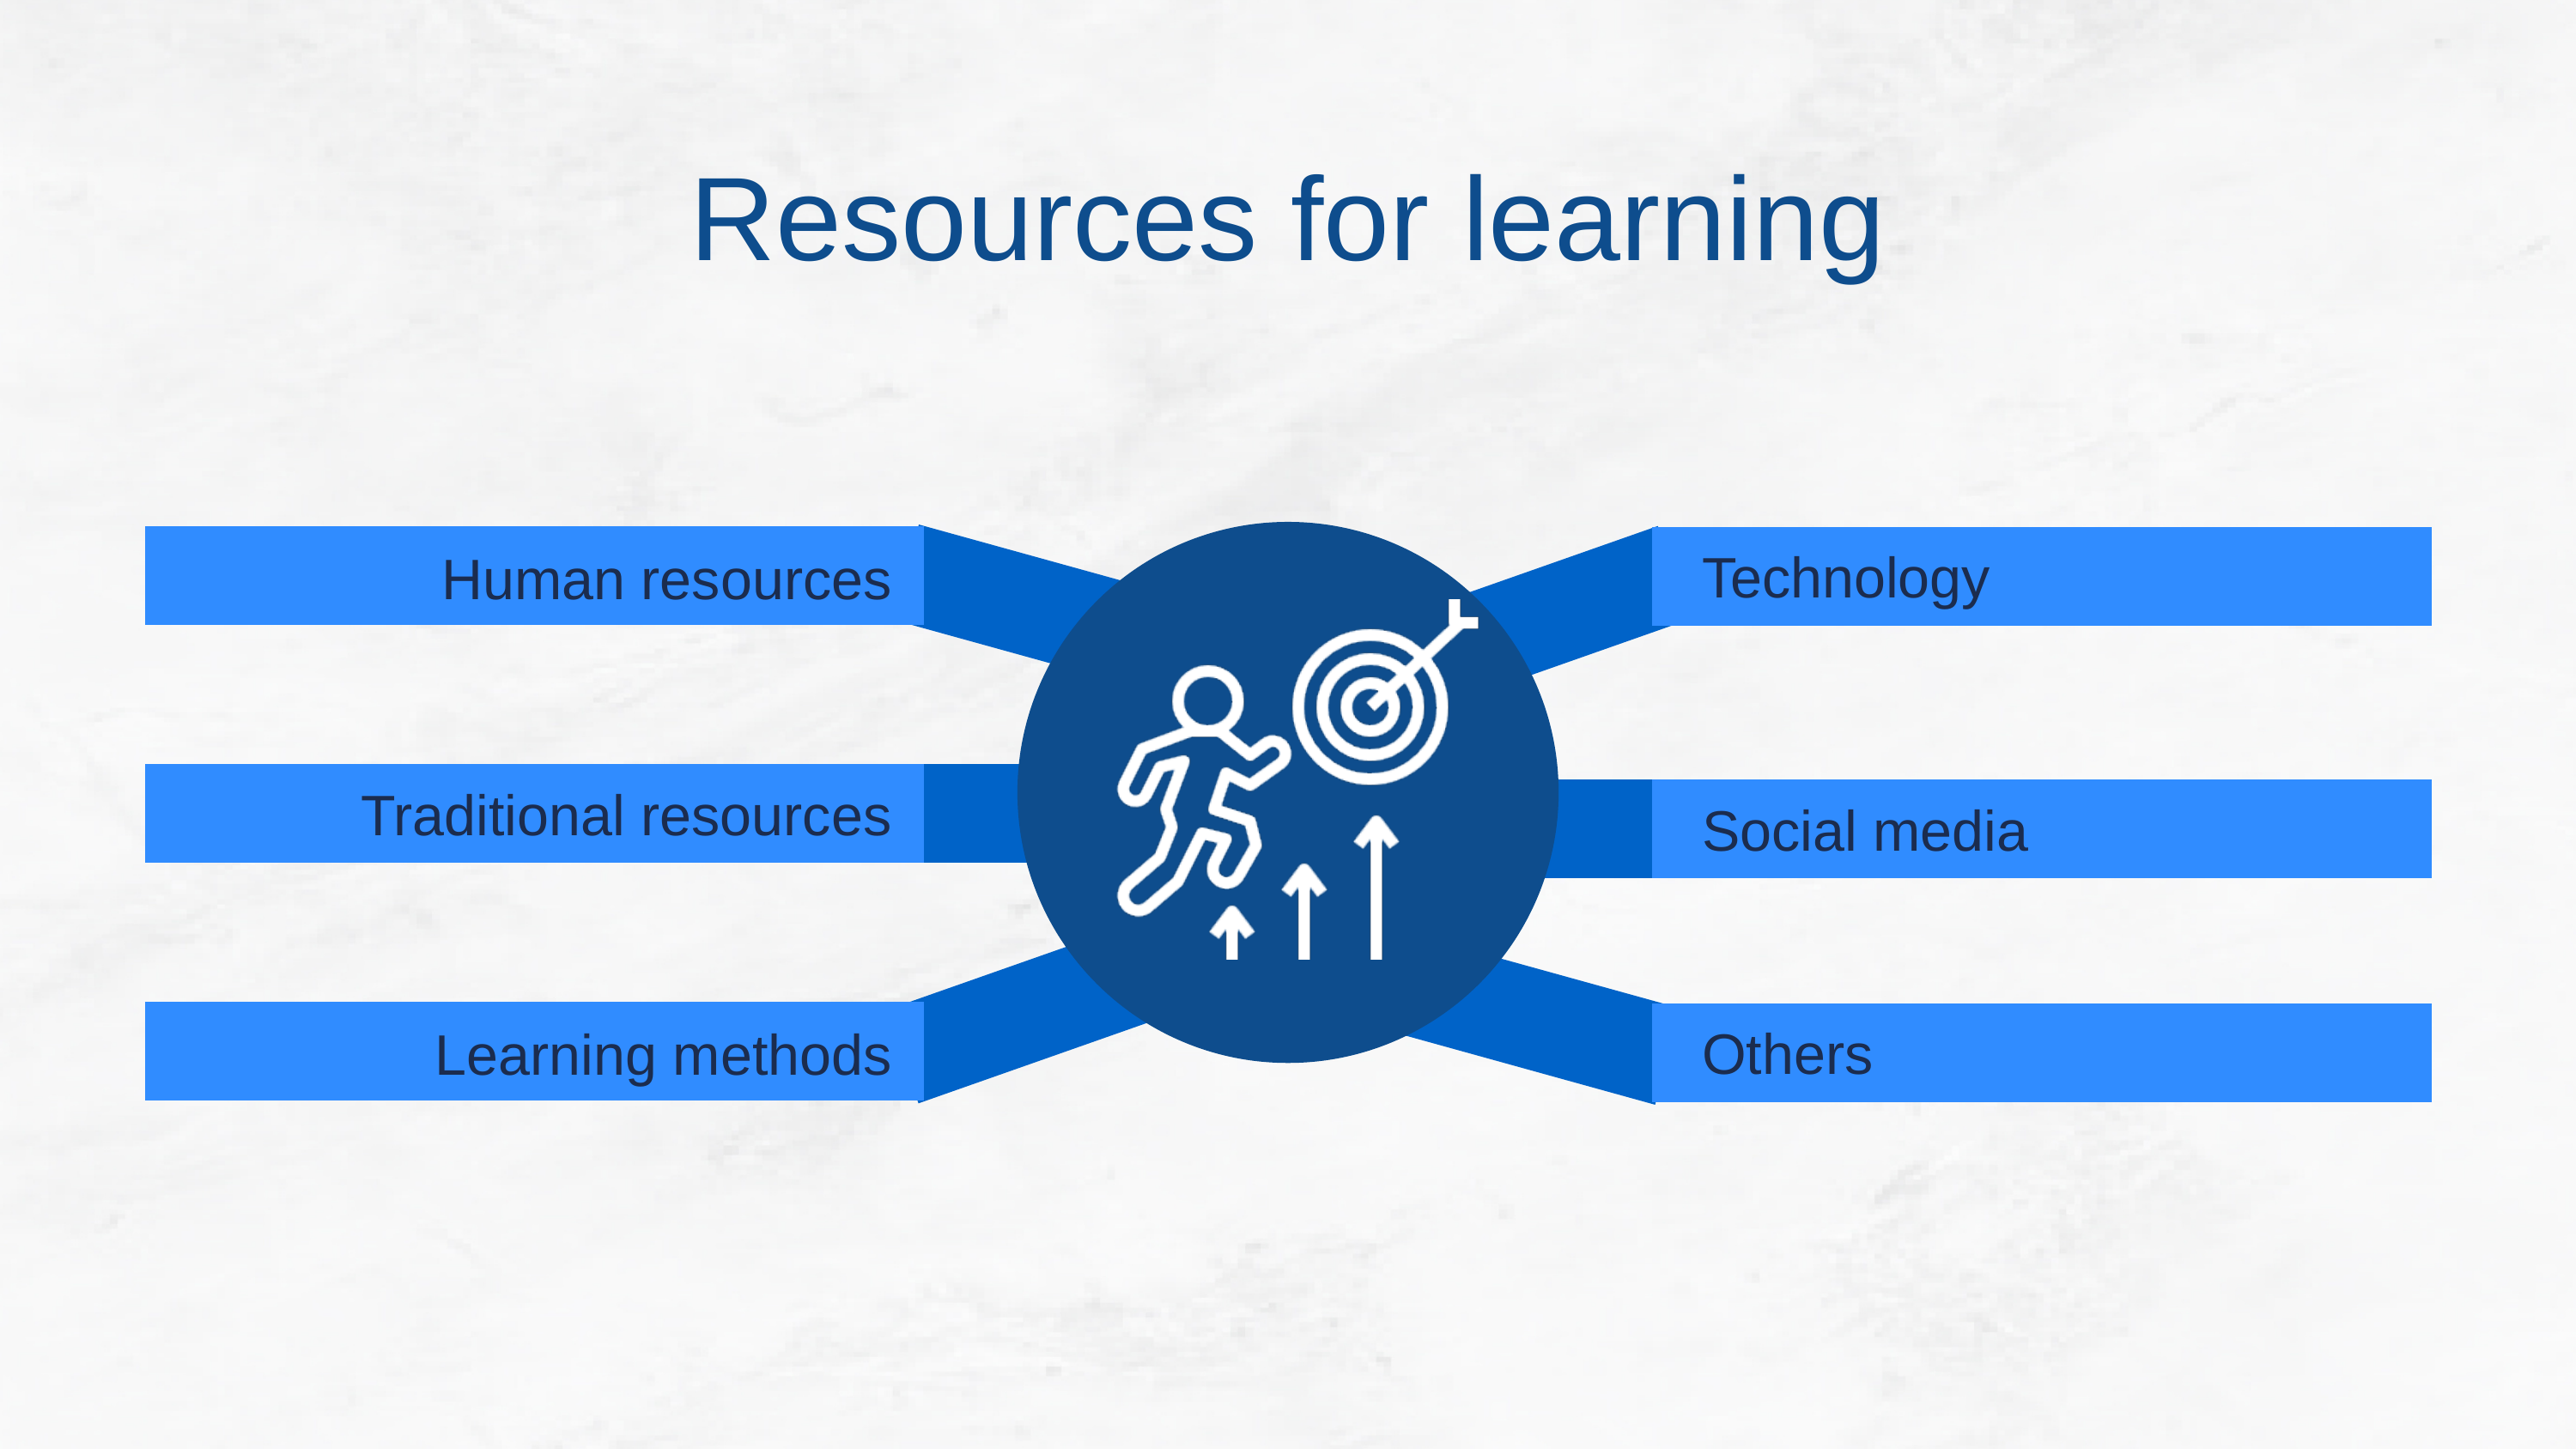

Resources for learning

Technology
Human resources

Traditional resources

Social media

Others
Learning methods